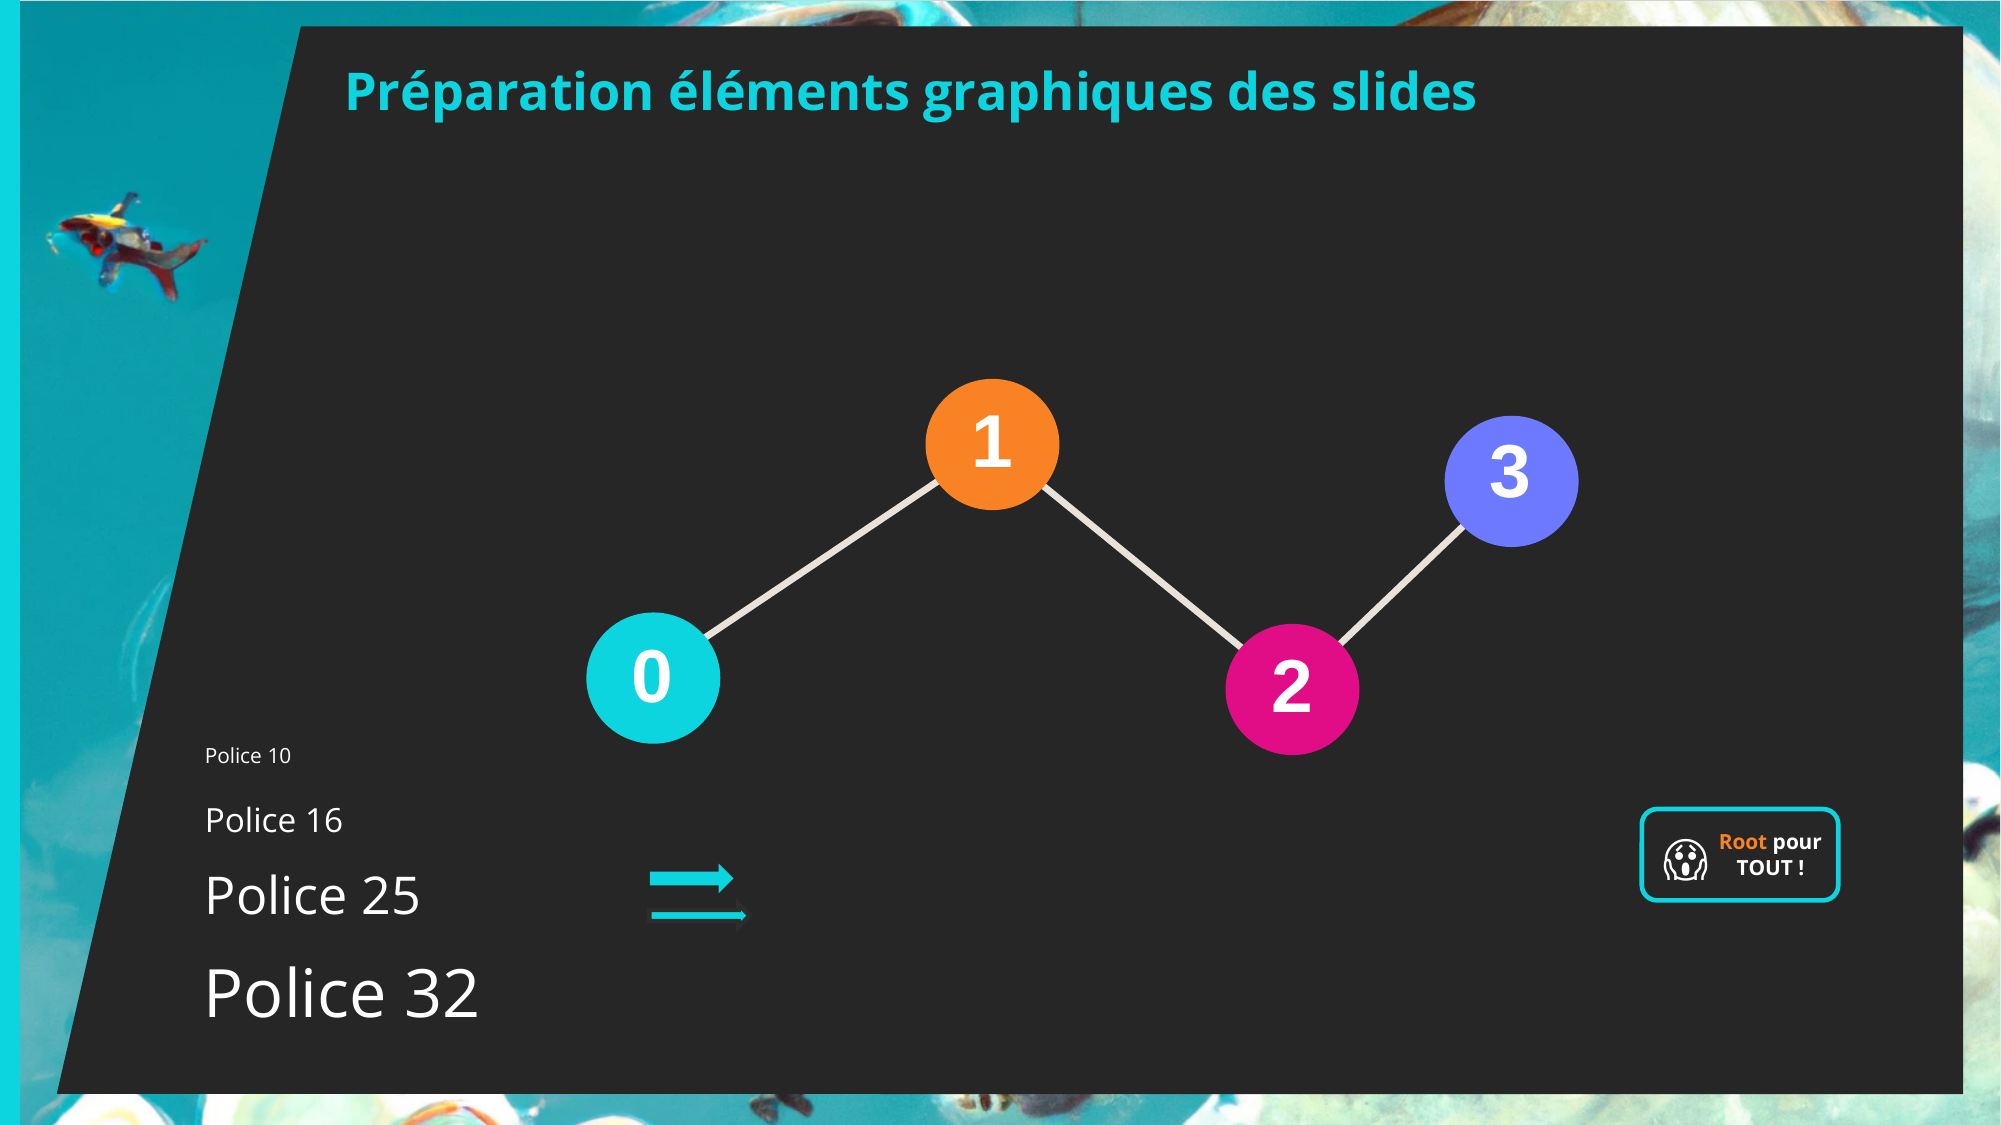

Préparation éléments graphiques des slides

1
3

0

2
Police 10
Police 16

Root pour
TOUT !
😱
Police 25

Police 32